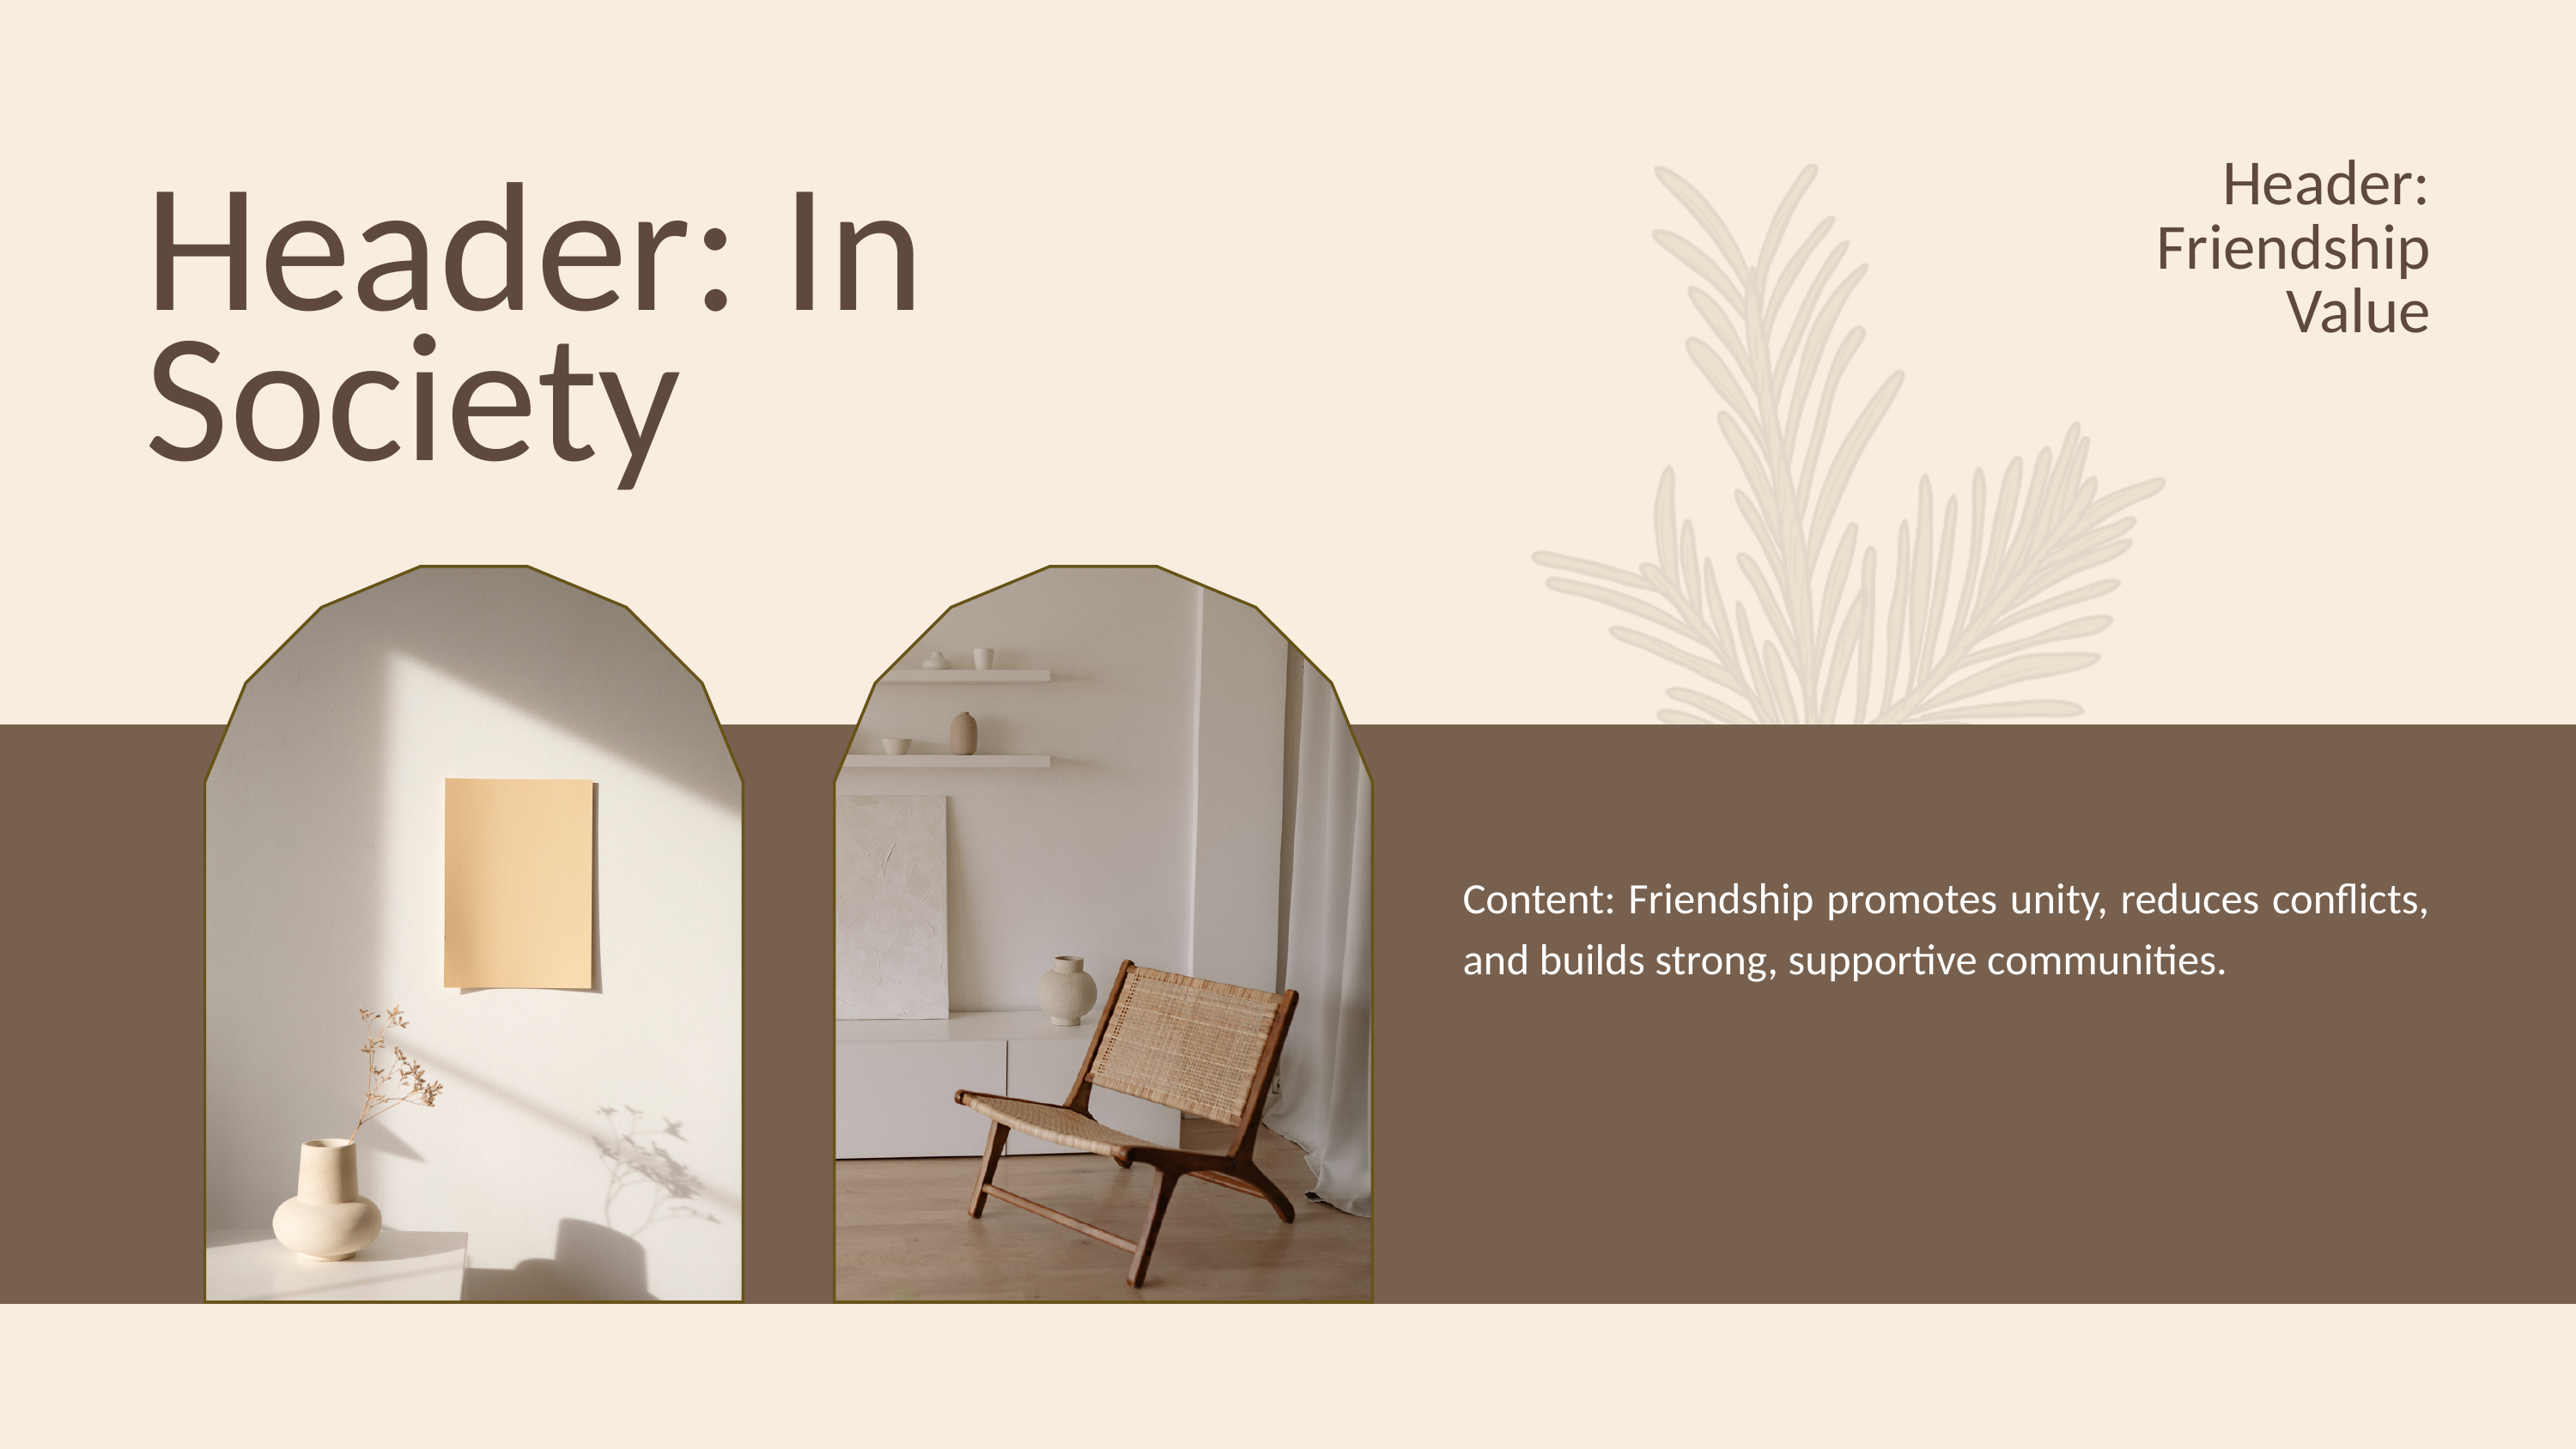

Header: Friendship Value

Header: In Society

Content: Friendship promotes unity, reduces conflicts, and builds strong, supportive communities.